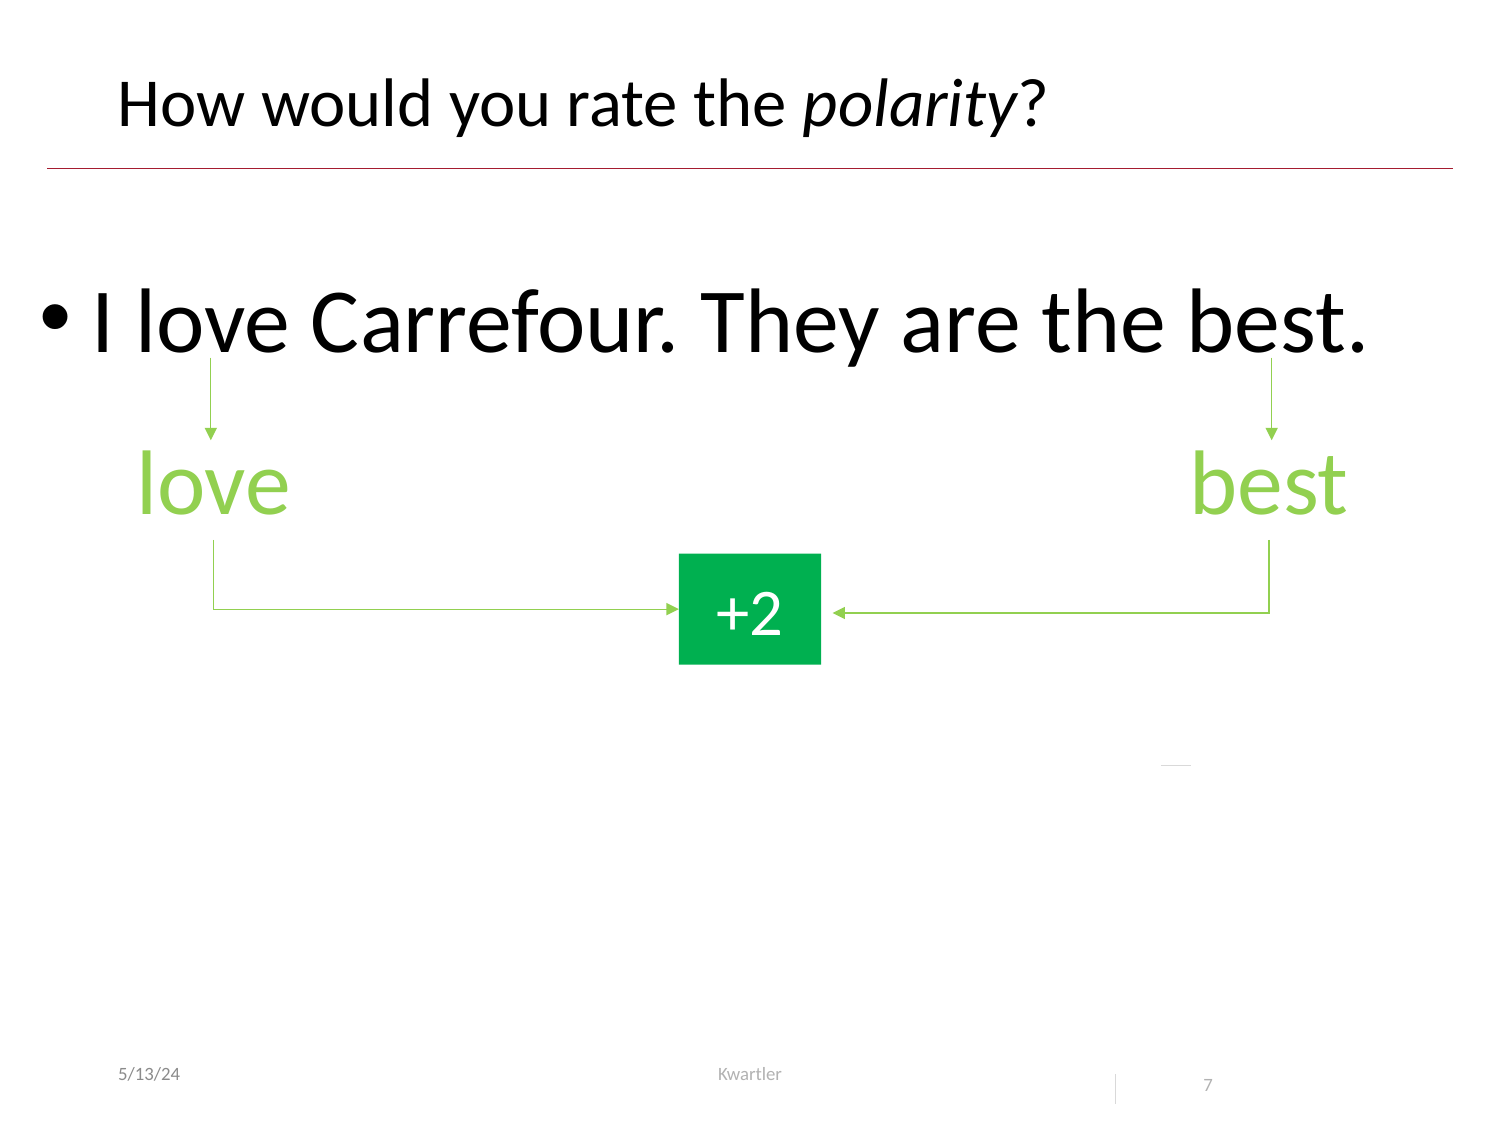

# How would you rate the polarity?
I love Carrefour. They are the best.
love
best
+2
5/13/24
Kwartler
7